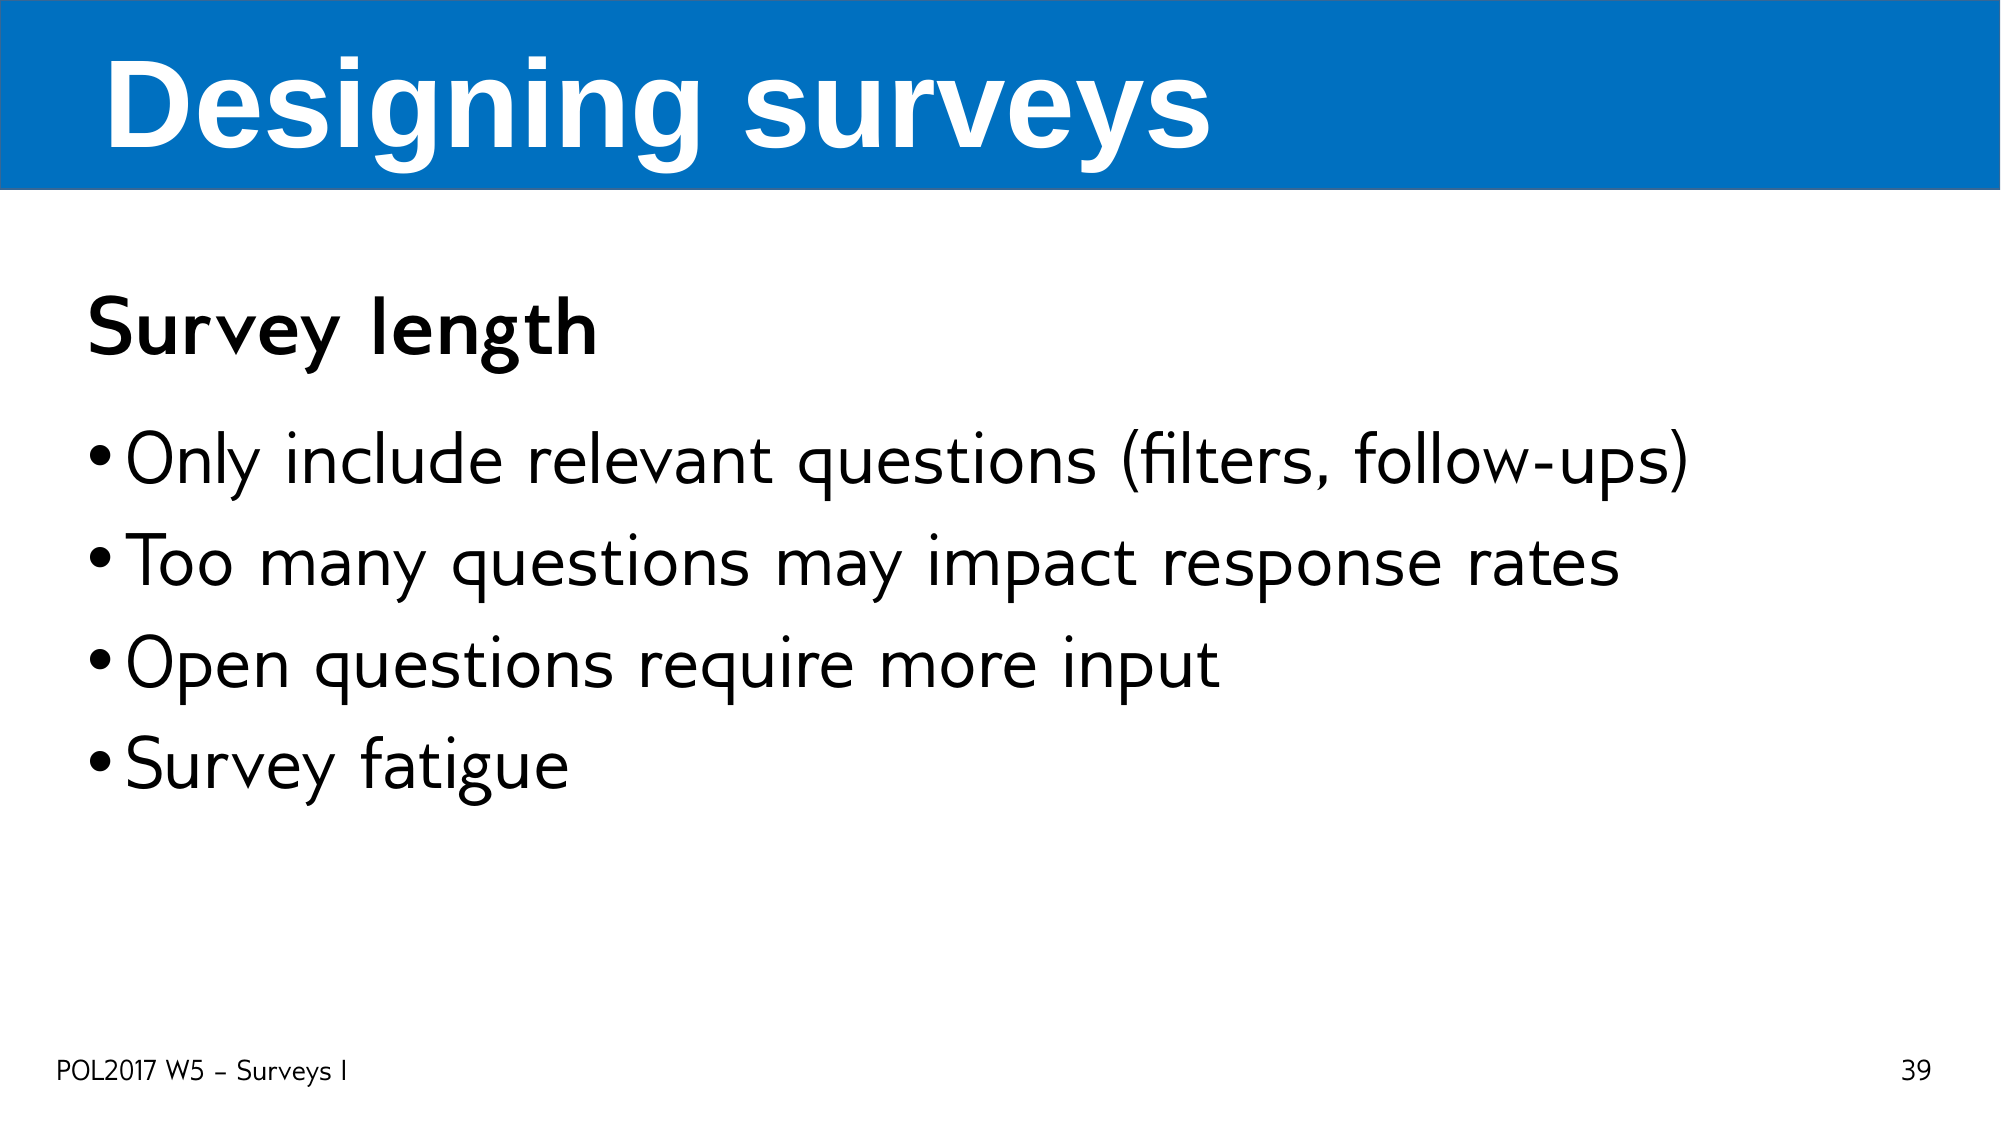

# Designing surveys
Survey length
Only include relevant questions (filters, follow-ups)
Too many questions may impact response rates
Open questions require more input
Survey fatigue
POL2017 W5 – Surveys I
39